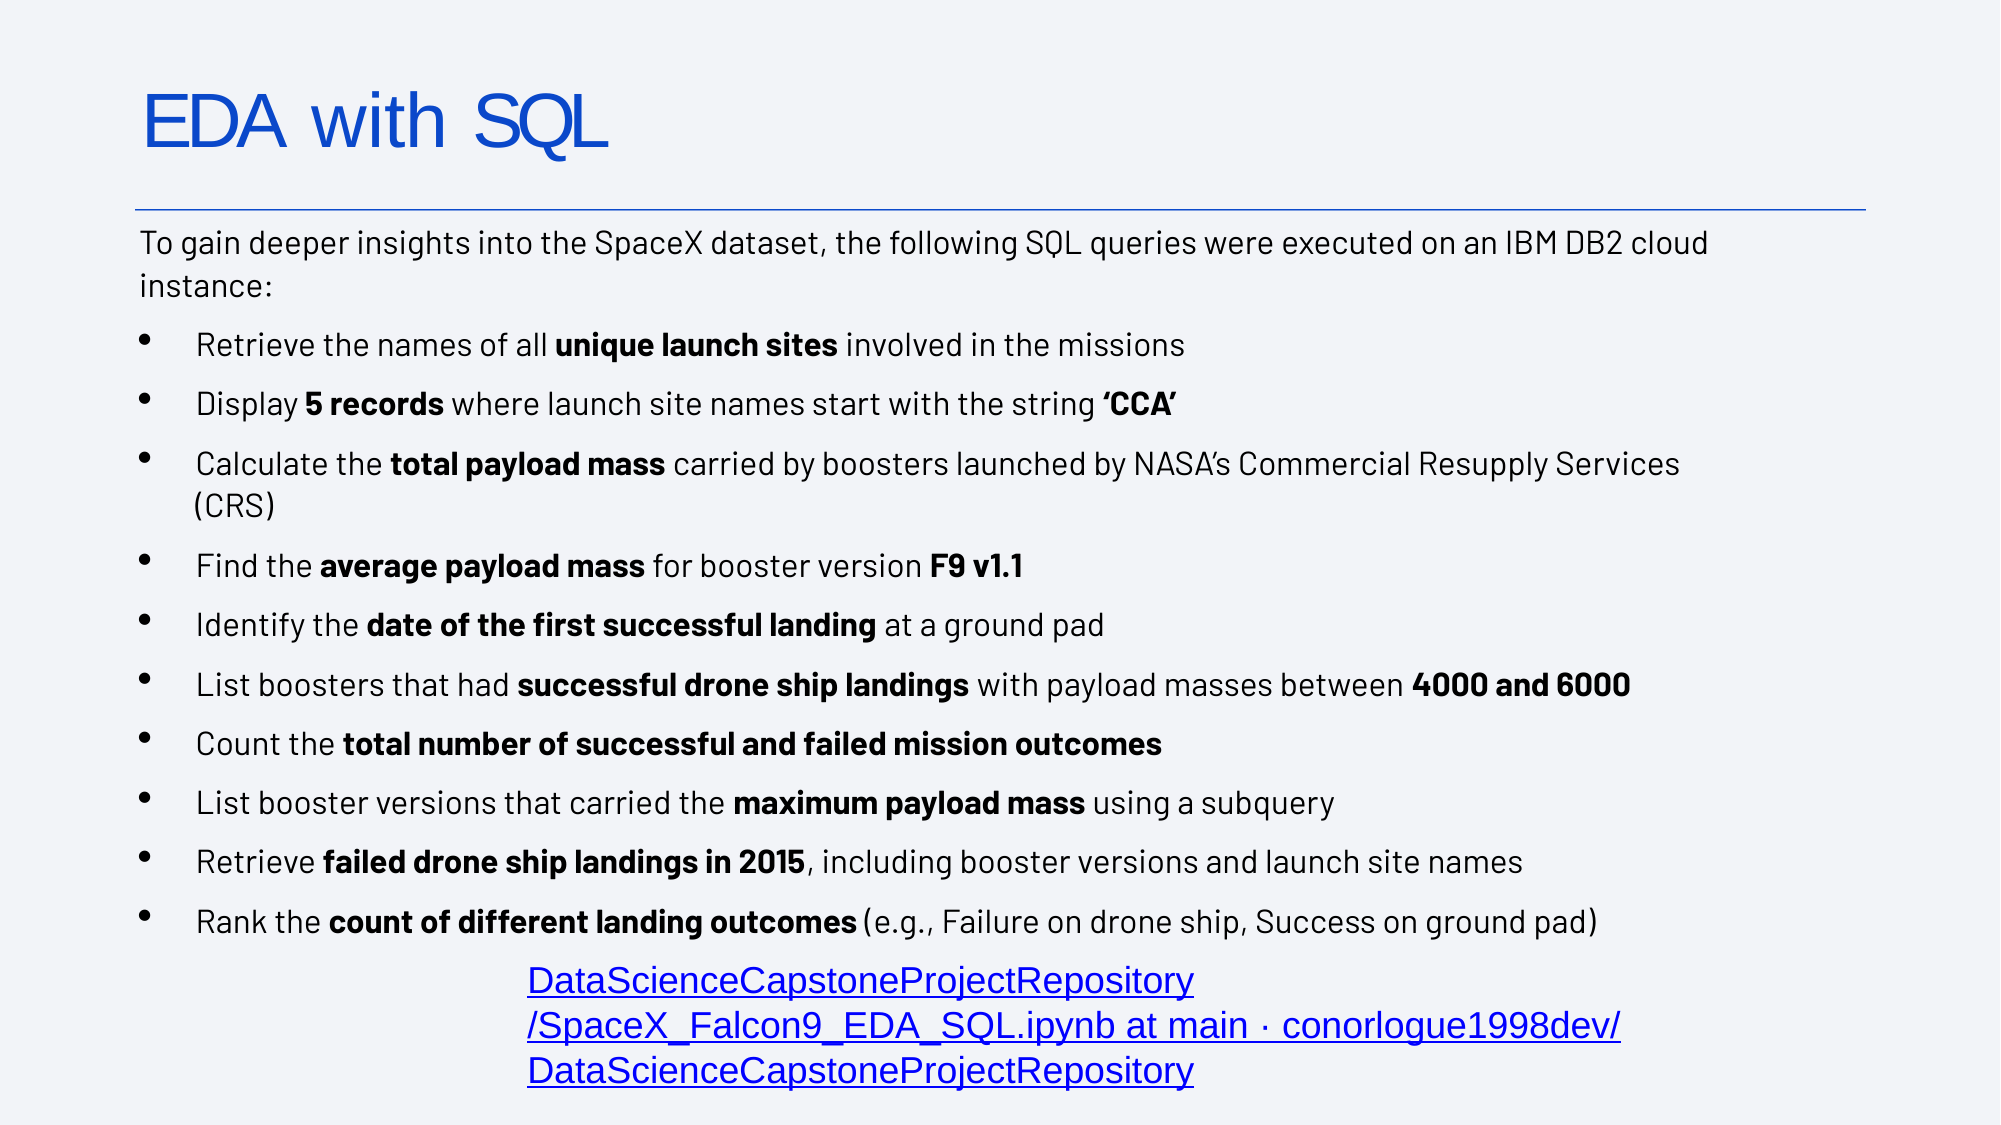

# EDA with SQL
To gain deeper insights into the SpaceX dataset, the following SQL queries were executed on an IBM DB2 cloud instance:
Retrieve the names of all unique launch sites involved in the missions
Display 5 records where launch site names start with the string ‘CCA’
Calculate the total payload mass carried by boosters launched by NASA’s Commercial Resupply Services (CRS)
Find the average payload mass for booster version F9 v1.1
Identify the date of the first successful landing at a ground pad
List boosters that had successful drone ship landings with payload masses between 4000 and 6000
Count the total number of successful and failed mission outcomes
List booster versions that carried the maximum payload mass using a subquery
Retrieve failed drone ship landings in 2015, including booster versions and launch site names
Rank the count of different landing outcomes (e.g., Failure on drone ship, Success on ground pad)

DataScienceCapstoneProjectRepository/SpaceX_Falcon9_EDA_SQL.ipynb at main · conorlogue1998dev/DataScienceCapstoneProjectRepository